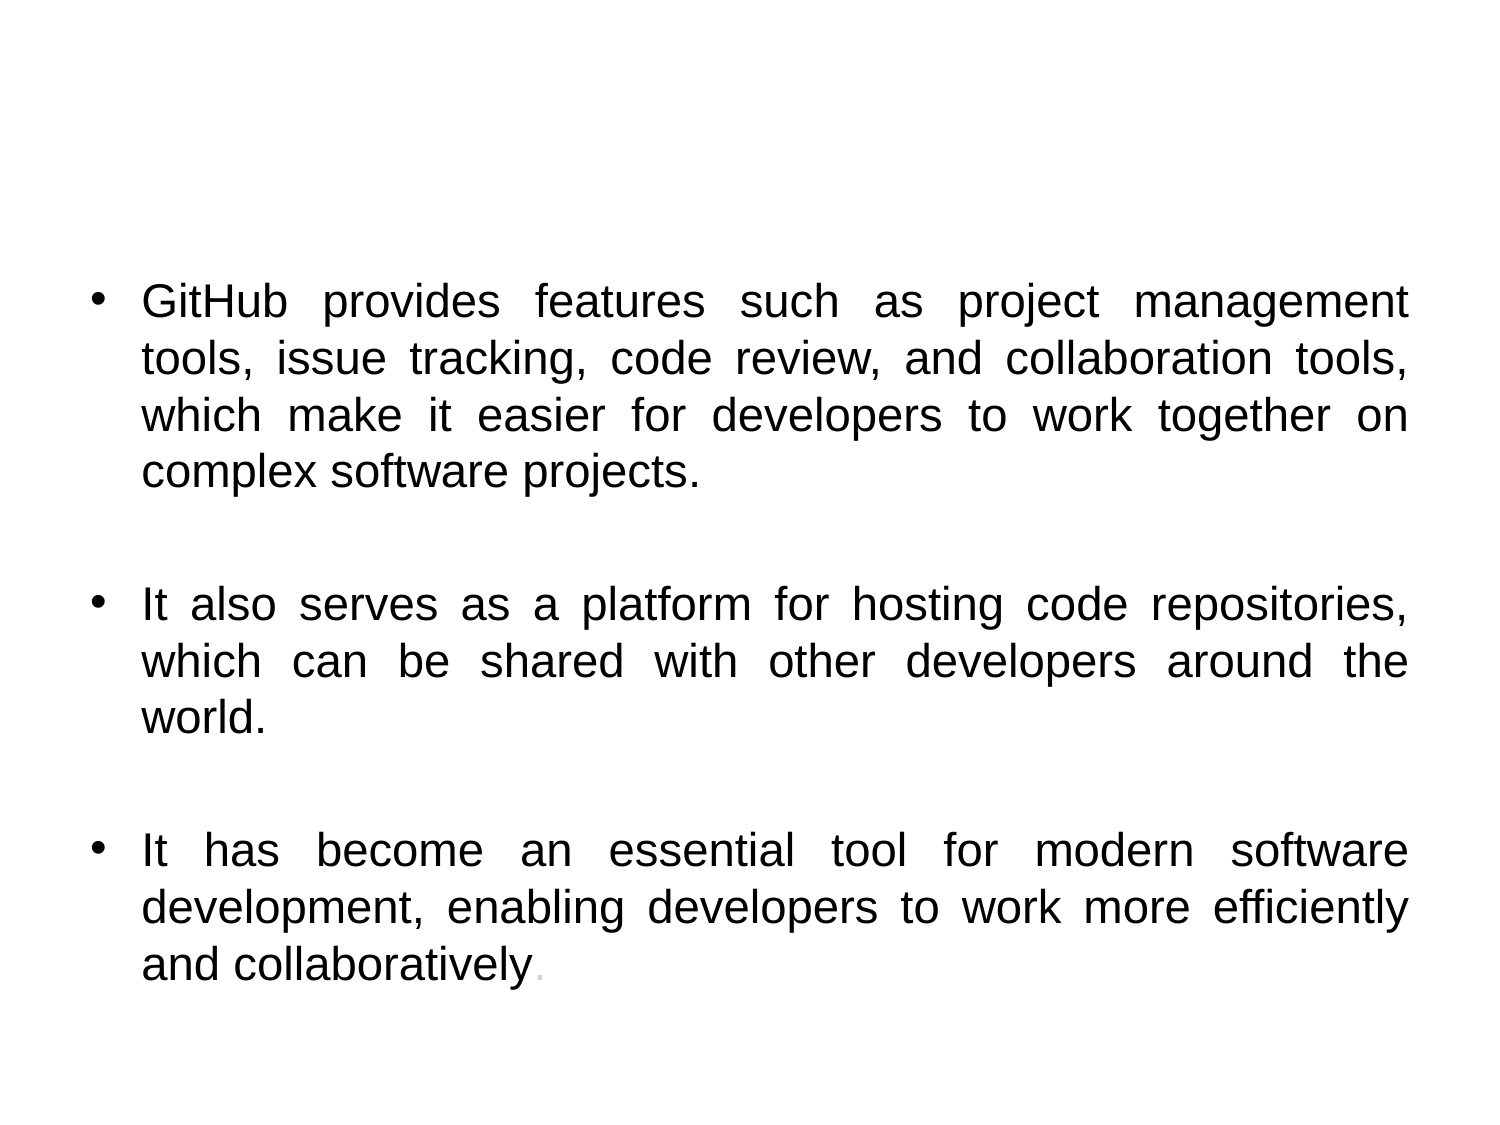

#
GitHub provides features such as project management tools, issue tracking, code review, and collaboration tools, which make it easier for developers to work together on complex software projects.

It also serves as a platform for hosting code repositories, which can be shared with other developers around the world.

It has become an essential tool for modern software development, enabling developers to work more efficiently and collaboratively.